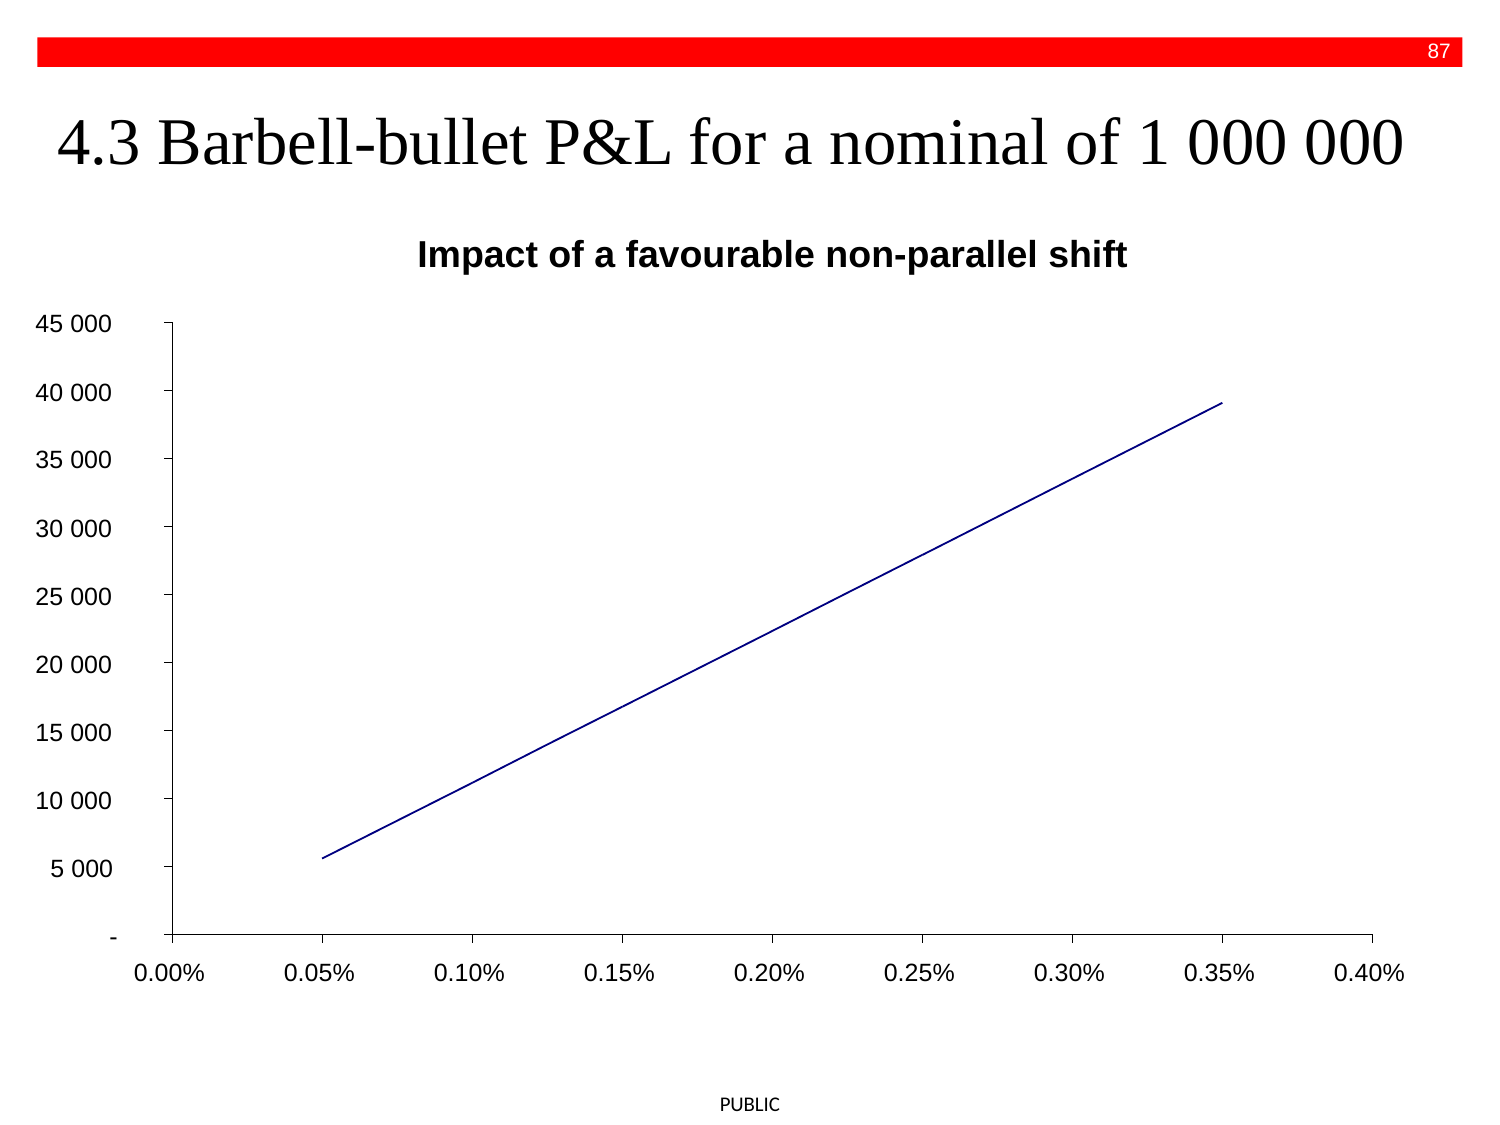

4.3 Barbell-bullet P&L for a nominal of 1 000 000
Impact of a favourable non-parallel shift
45 000

40 000

35 000

30 000

25 000

20 000

15 000

10 000

5 000

-

0.00%
0.05%
0.10%
0.15%
0.20%
0.25%
0.30%
0.35%
0.40%